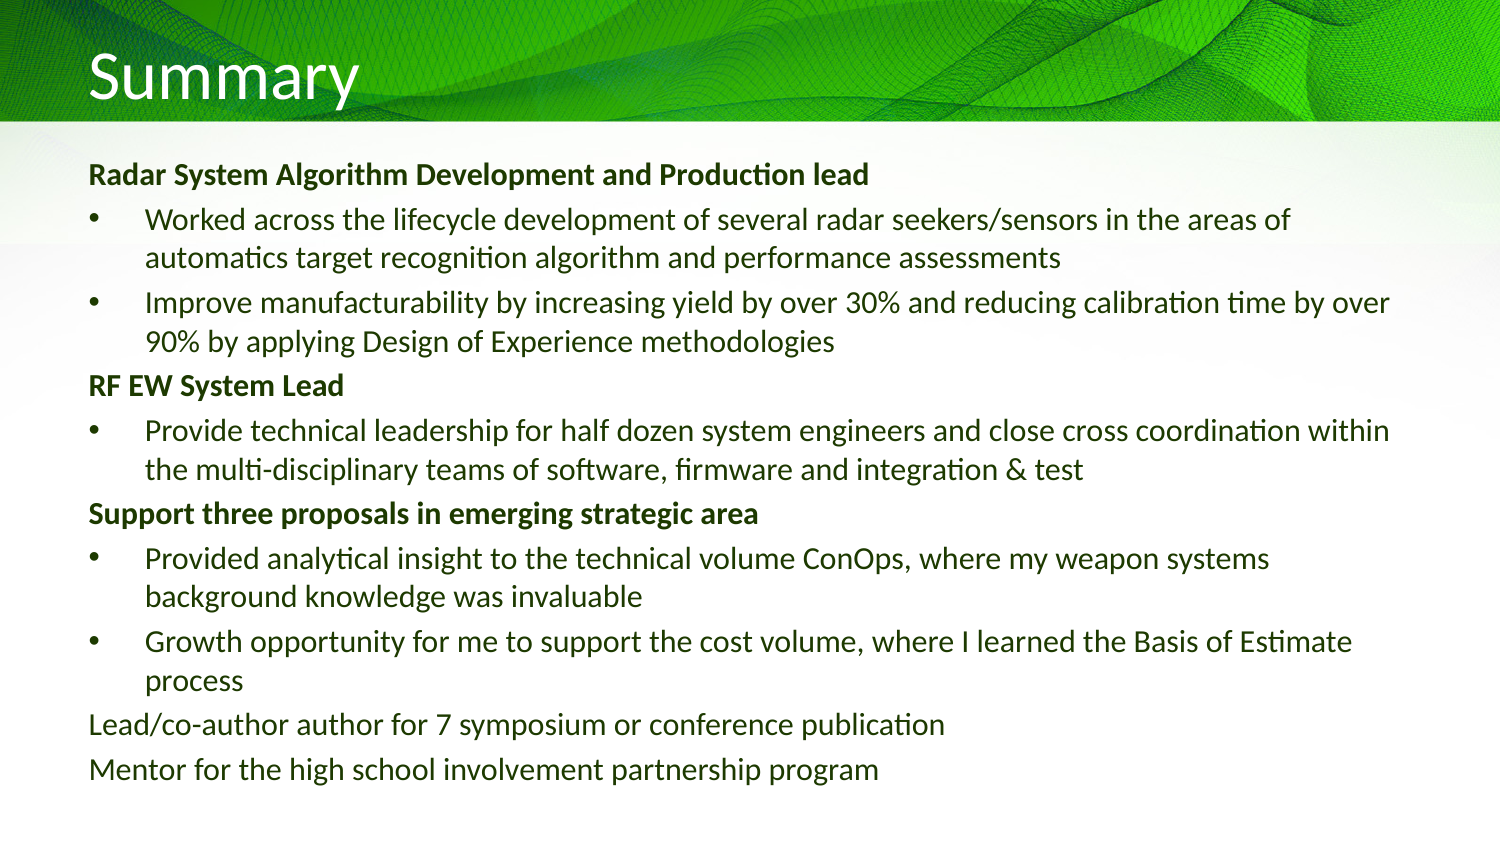

# Summary
Radar System Algorithm Development and Production lead
Worked across the lifecycle development of several radar seekers/sensors in the areas of automatics target recognition algorithm and performance assessments
Improve manufacturability by increasing yield by over 30% and reducing calibration time by over 90% by applying Design of Experience methodologies
RF EW System Lead
Provide technical leadership for half dozen system engineers and close cross coordination within the multi-disciplinary teams of software, firmware and integration & test
Support three proposals in emerging strategic area
Provided analytical insight to the technical volume ConOps, where my weapon systems background knowledge was invaluable
Growth opportunity for me to support the cost volume, where I learned the Basis of Estimate process
Lead/co-author author for 7 symposium or conference publication
Mentor for the high school involvement partnership program